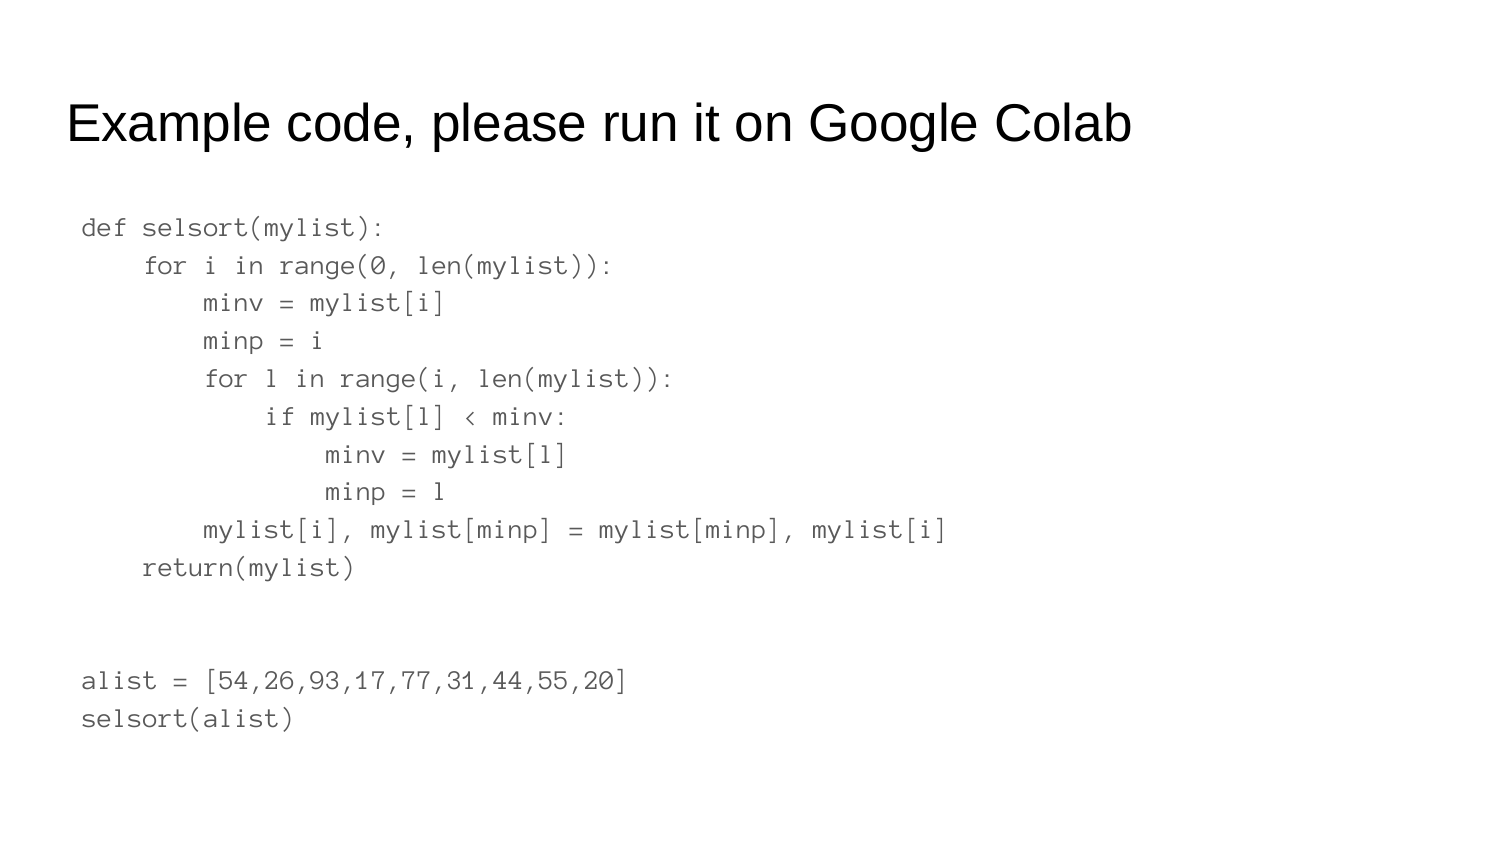

# Example code, please run it on Google Colab
def selsort(mylist):
    for i in range(0, len(mylist)):
        minv = mylist[i]
        minp = i
        for l in range(i, len(mylist)):
            if mylist[l] < minv:
                minv = mylist[l]
                minp = l
        mylist[i], mylist[minp] = mylist[minp], mylist[i]
    return(mylist)

alist = [54,26,93,17,77,31,44,55,20]
selsort(alist)